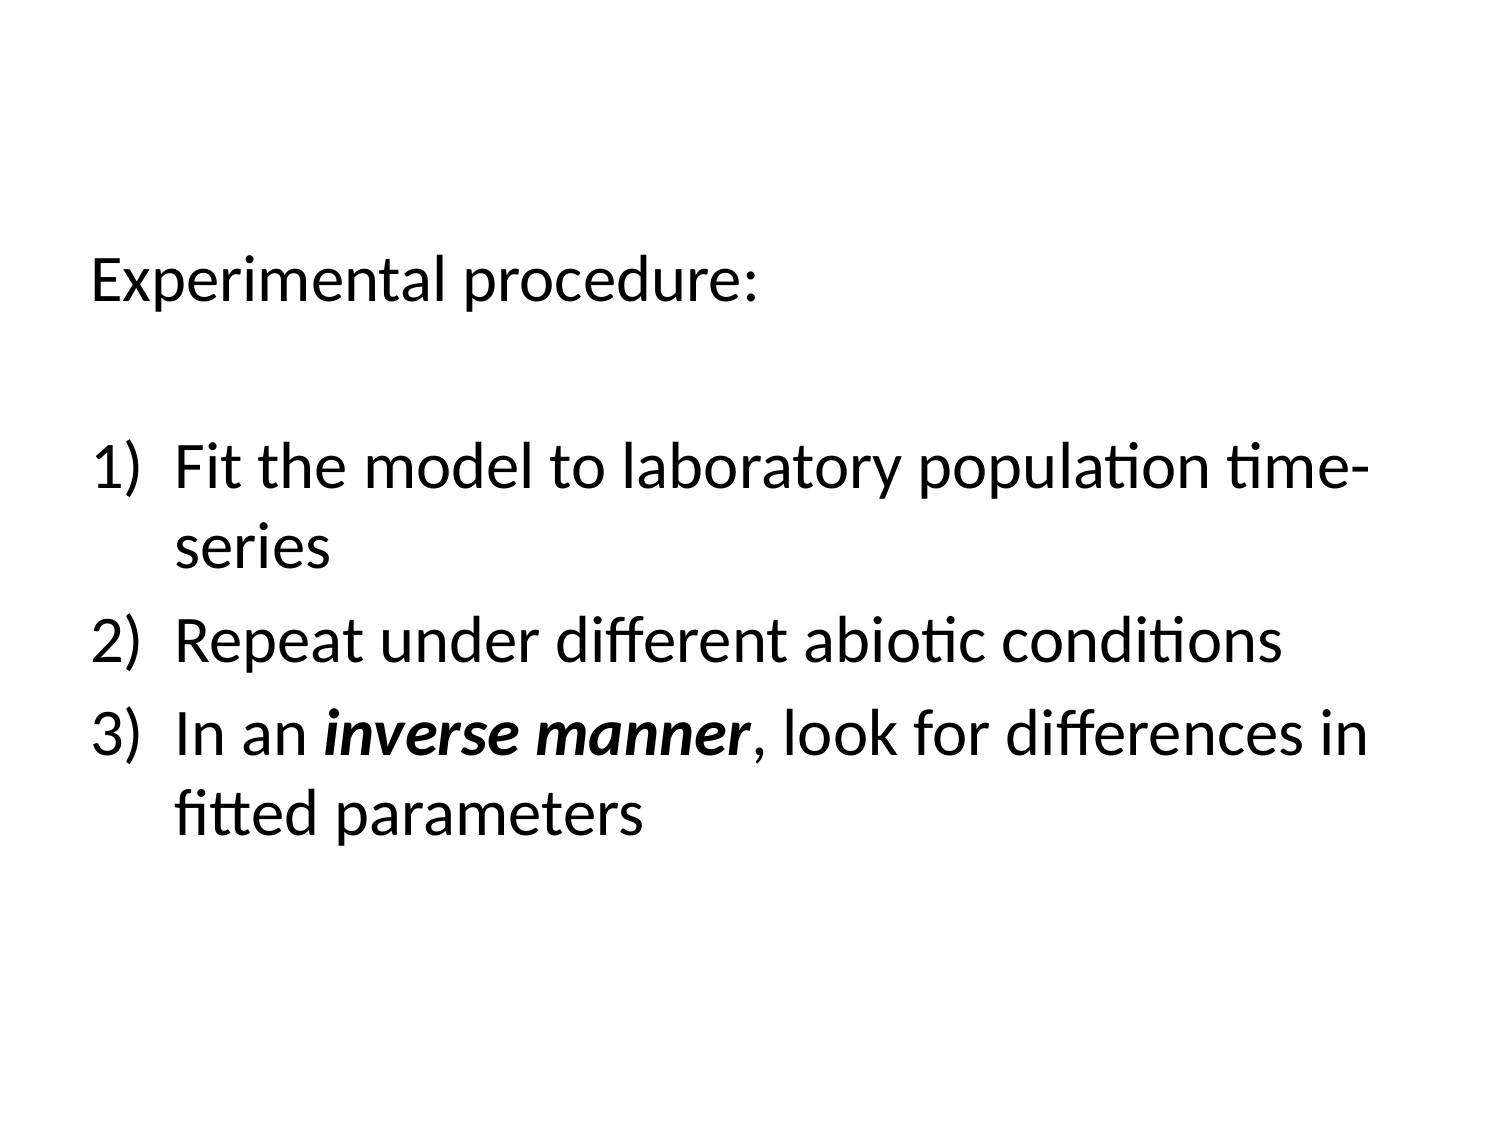

Experimental procedure:

Fit the model to laboratory population time-series
Repeat under different abiotic conditions
In an inverse manner, look for differences in fitted parameters